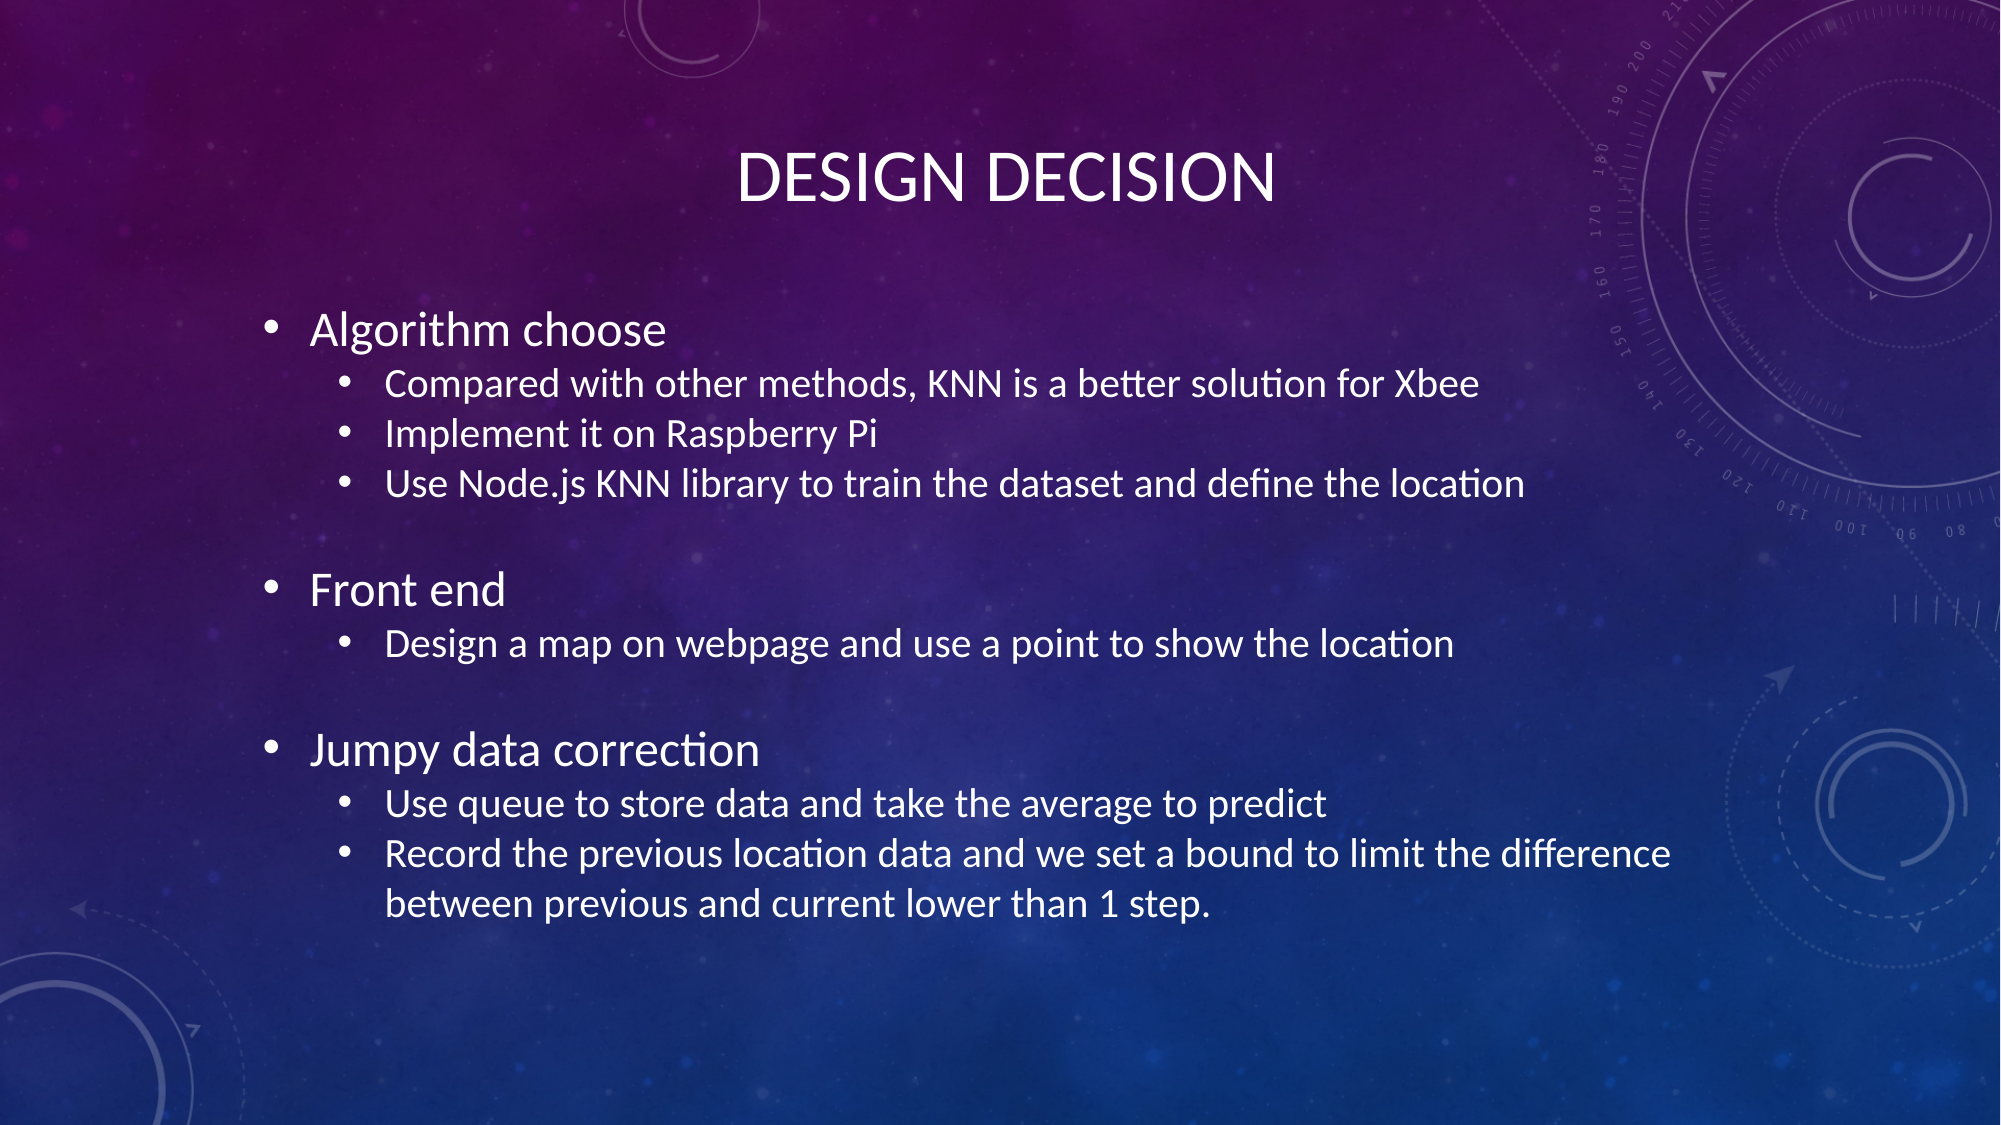

DESIGN DECISION
Algorithm choose
Compared with other methods, KNN is a better solution for Xbee
Implement it on Raspberry Pi
Use Node.js KNN library to train the dataset and define the location

Front end
Design a map on webpage and use a point to show the location

Jumpy data correction
Use queue to store data and take the average to predict
Record the previous location data and we set a bound to limit the difference between previous and current lower than 1 step.